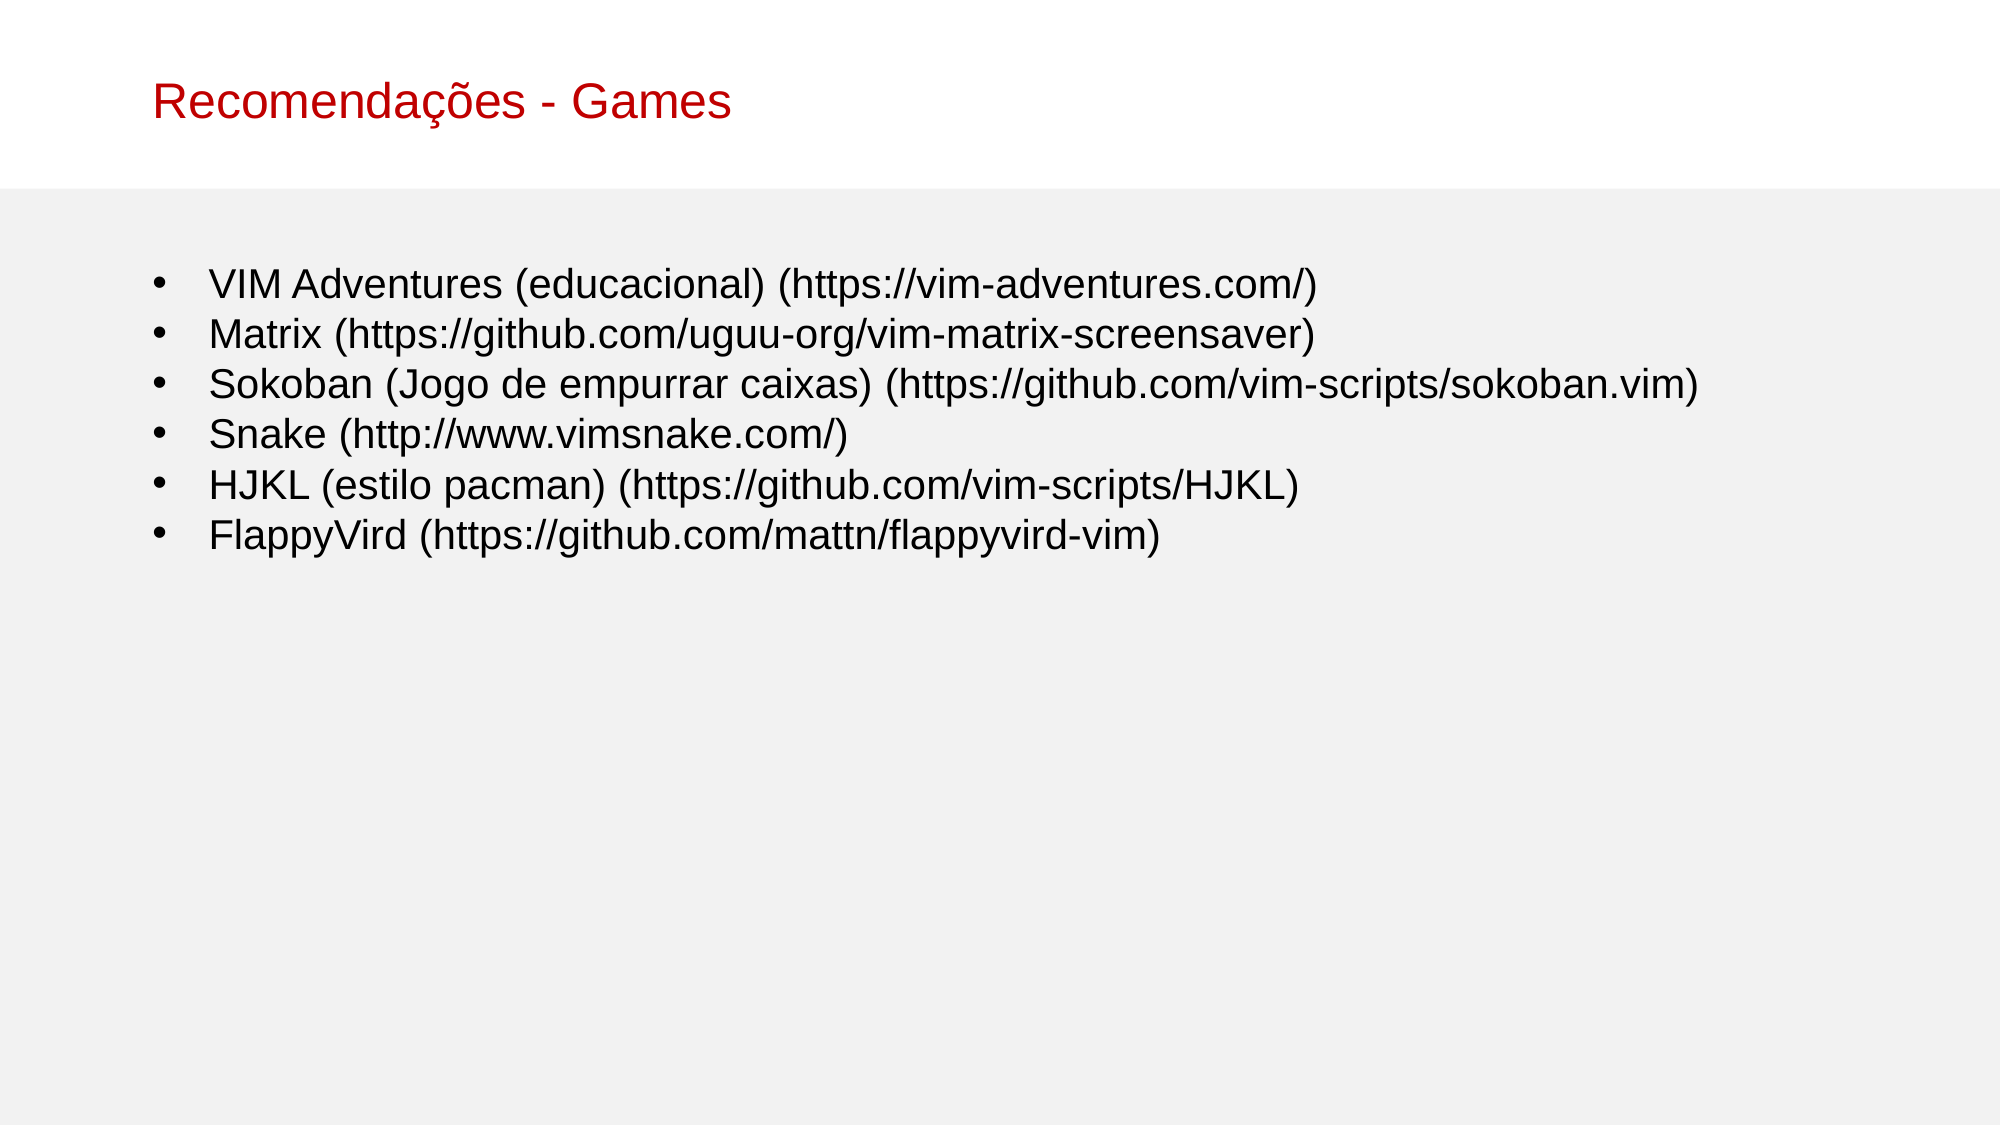

Recomendações - Games
VIM Adventures (educacional) (https://vim-adventures.com/)
Matrix (https://github.com/uguu-org/vim-matrix-screensaver)
Sokoban (Jogo de empurrar caixas) (https://github.com/vim-scripts/sokoban.vim)
Snake (http://www.vimsnake.com/)
HJKL (estilo pacman) (https://github.com/vim-scripts/HJKL)
FlappyVird (https://github.com/mattn/flappyvird-vim)